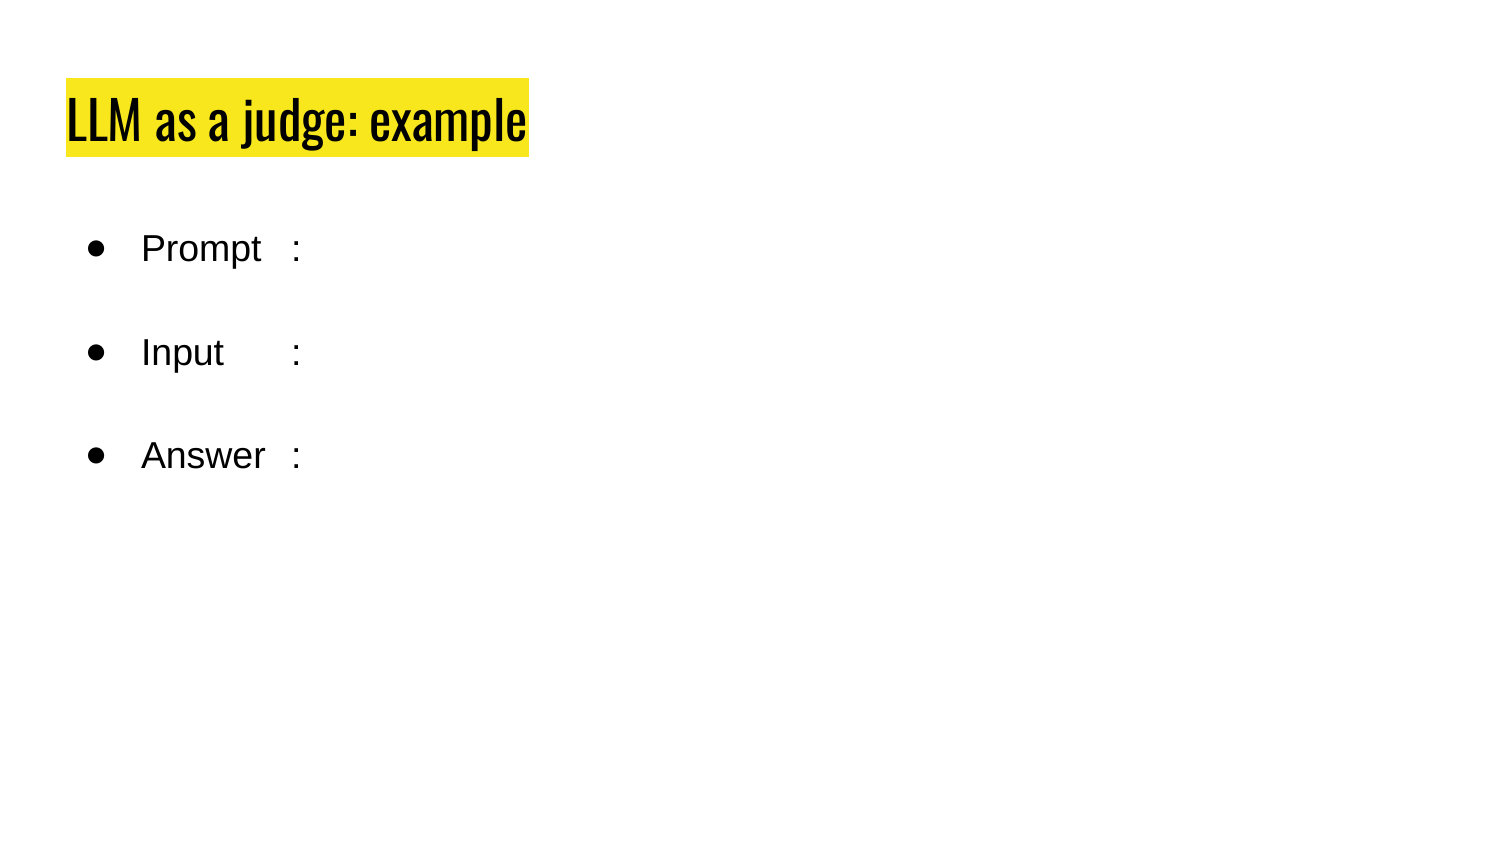

# LLM as a judge: example
Prompt	:

Input	:

Answer	: